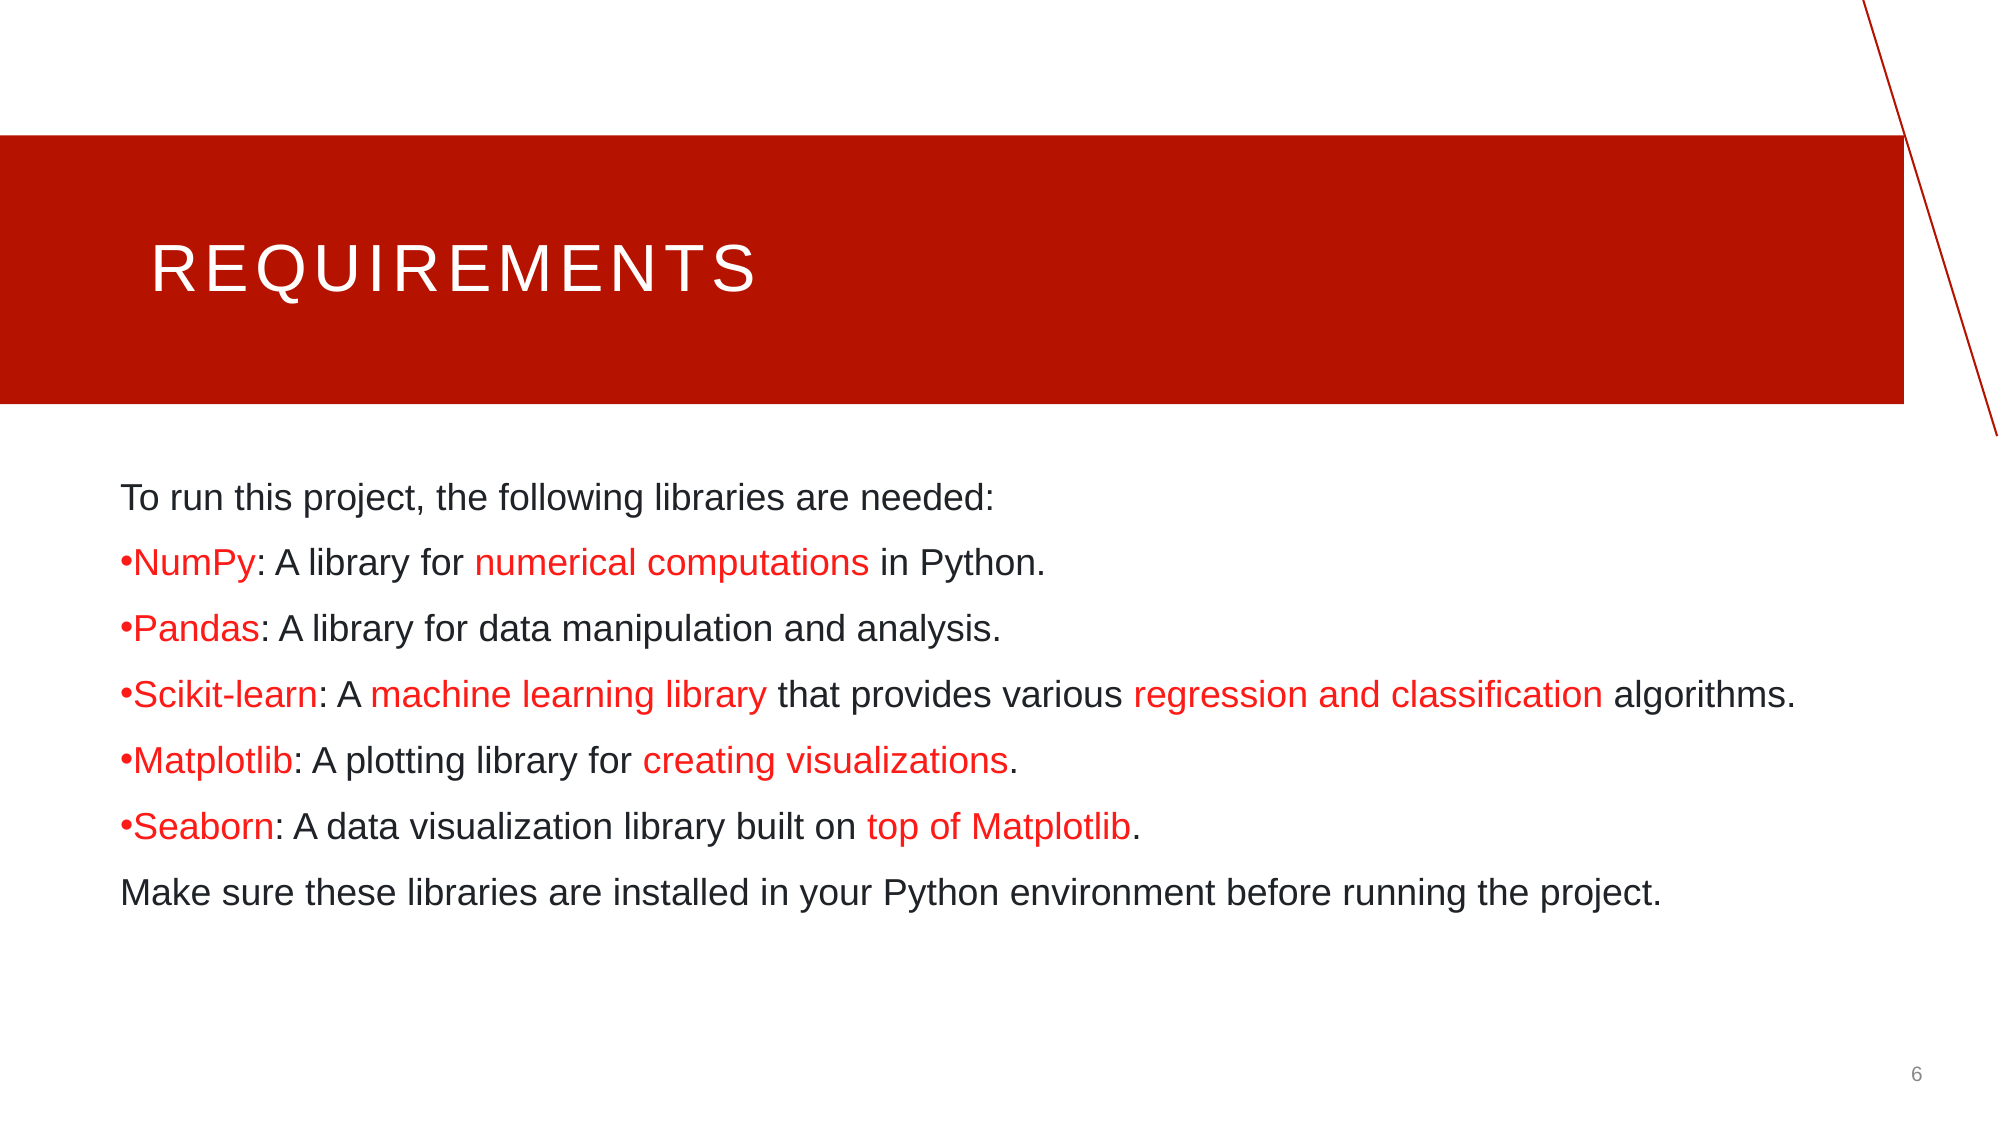

# Requirements
To run this project, the following libraries are needed:
NumPy: A library for numerical computations in Python.
Pandas: A library for data manipulation and analysis.
Scikit-learn: A machine learning library that provides various regression and classification algorithms.
Matplotlib: A plotting library for creating visualizations.
Seaborn: A data visualization library built on top of Matplotlib.
Make sure these libraries are installed in your Python environment before running the project.

6